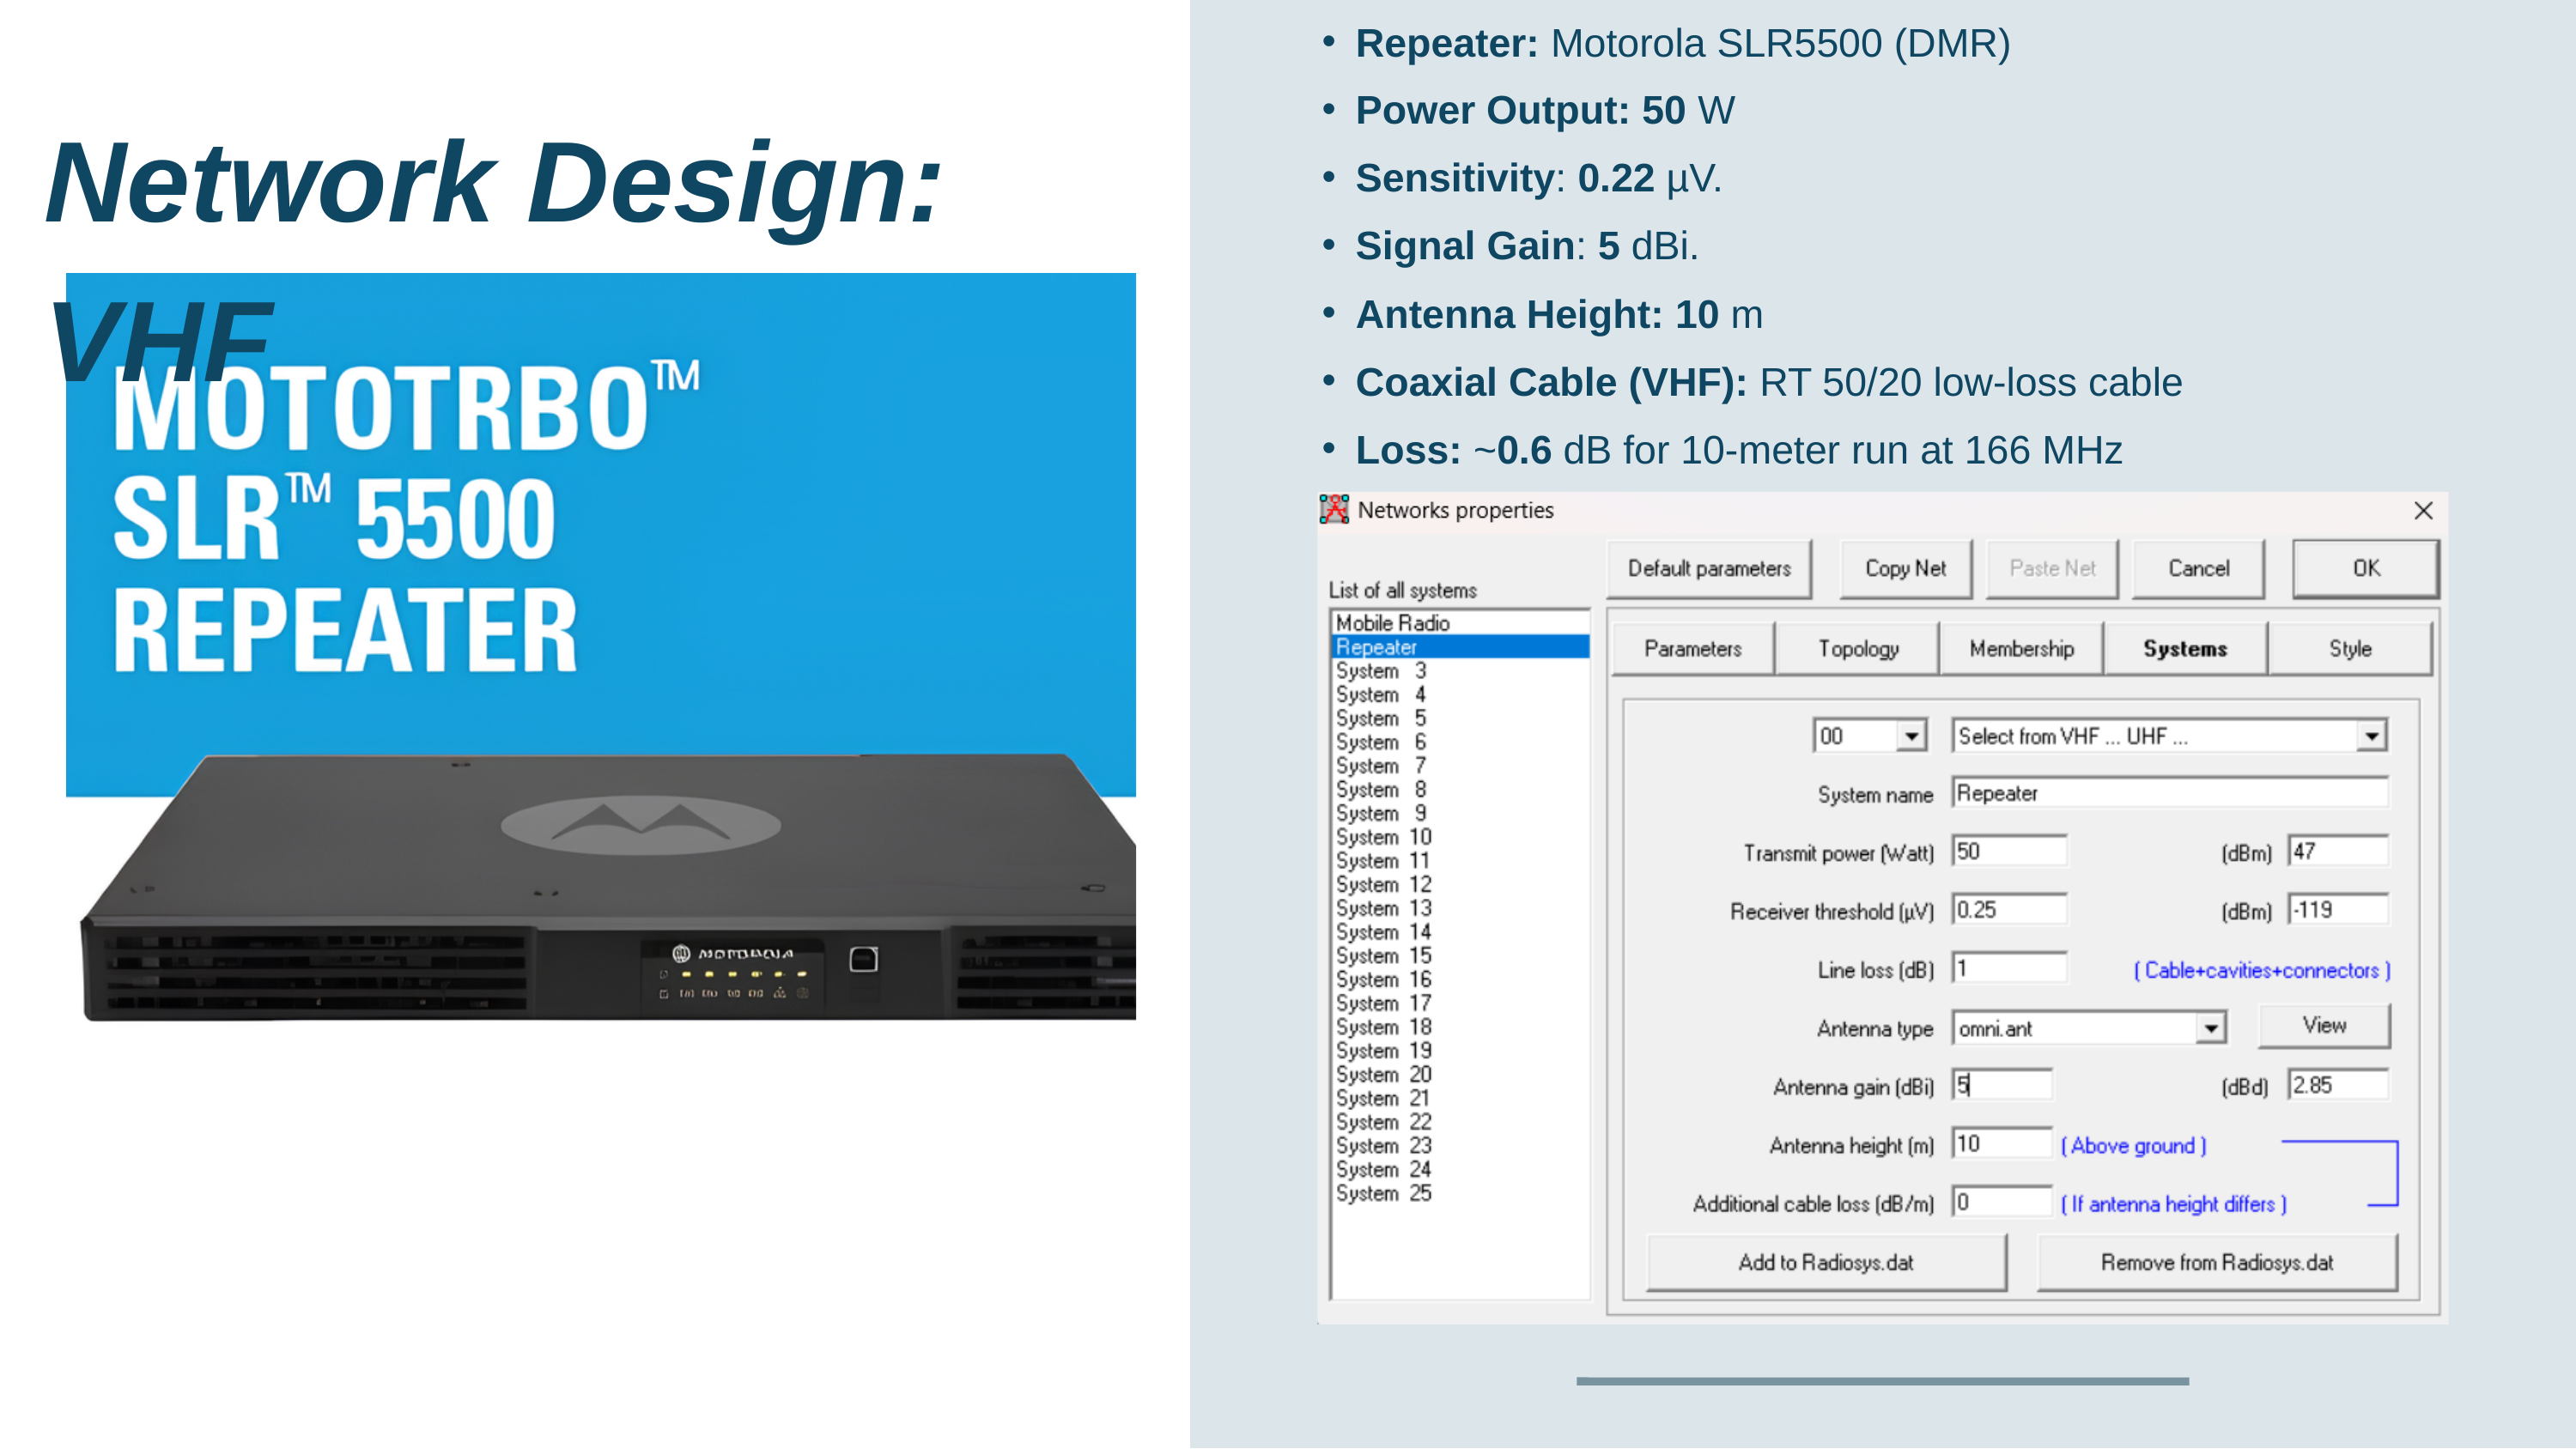

Repeater: Motorola SLR5500 (DMR)​
Power Output: 50 W
Sensitivity: 0.22 µV.​
Signal Gain: 5 dBi.
Antenna Height: 10 m
Coaxial Cable (VHF): RT 50/20 low-loss cable
Loss: ~0.6 dB for 10-meter run at 166 MHz​
Network Design: VHF